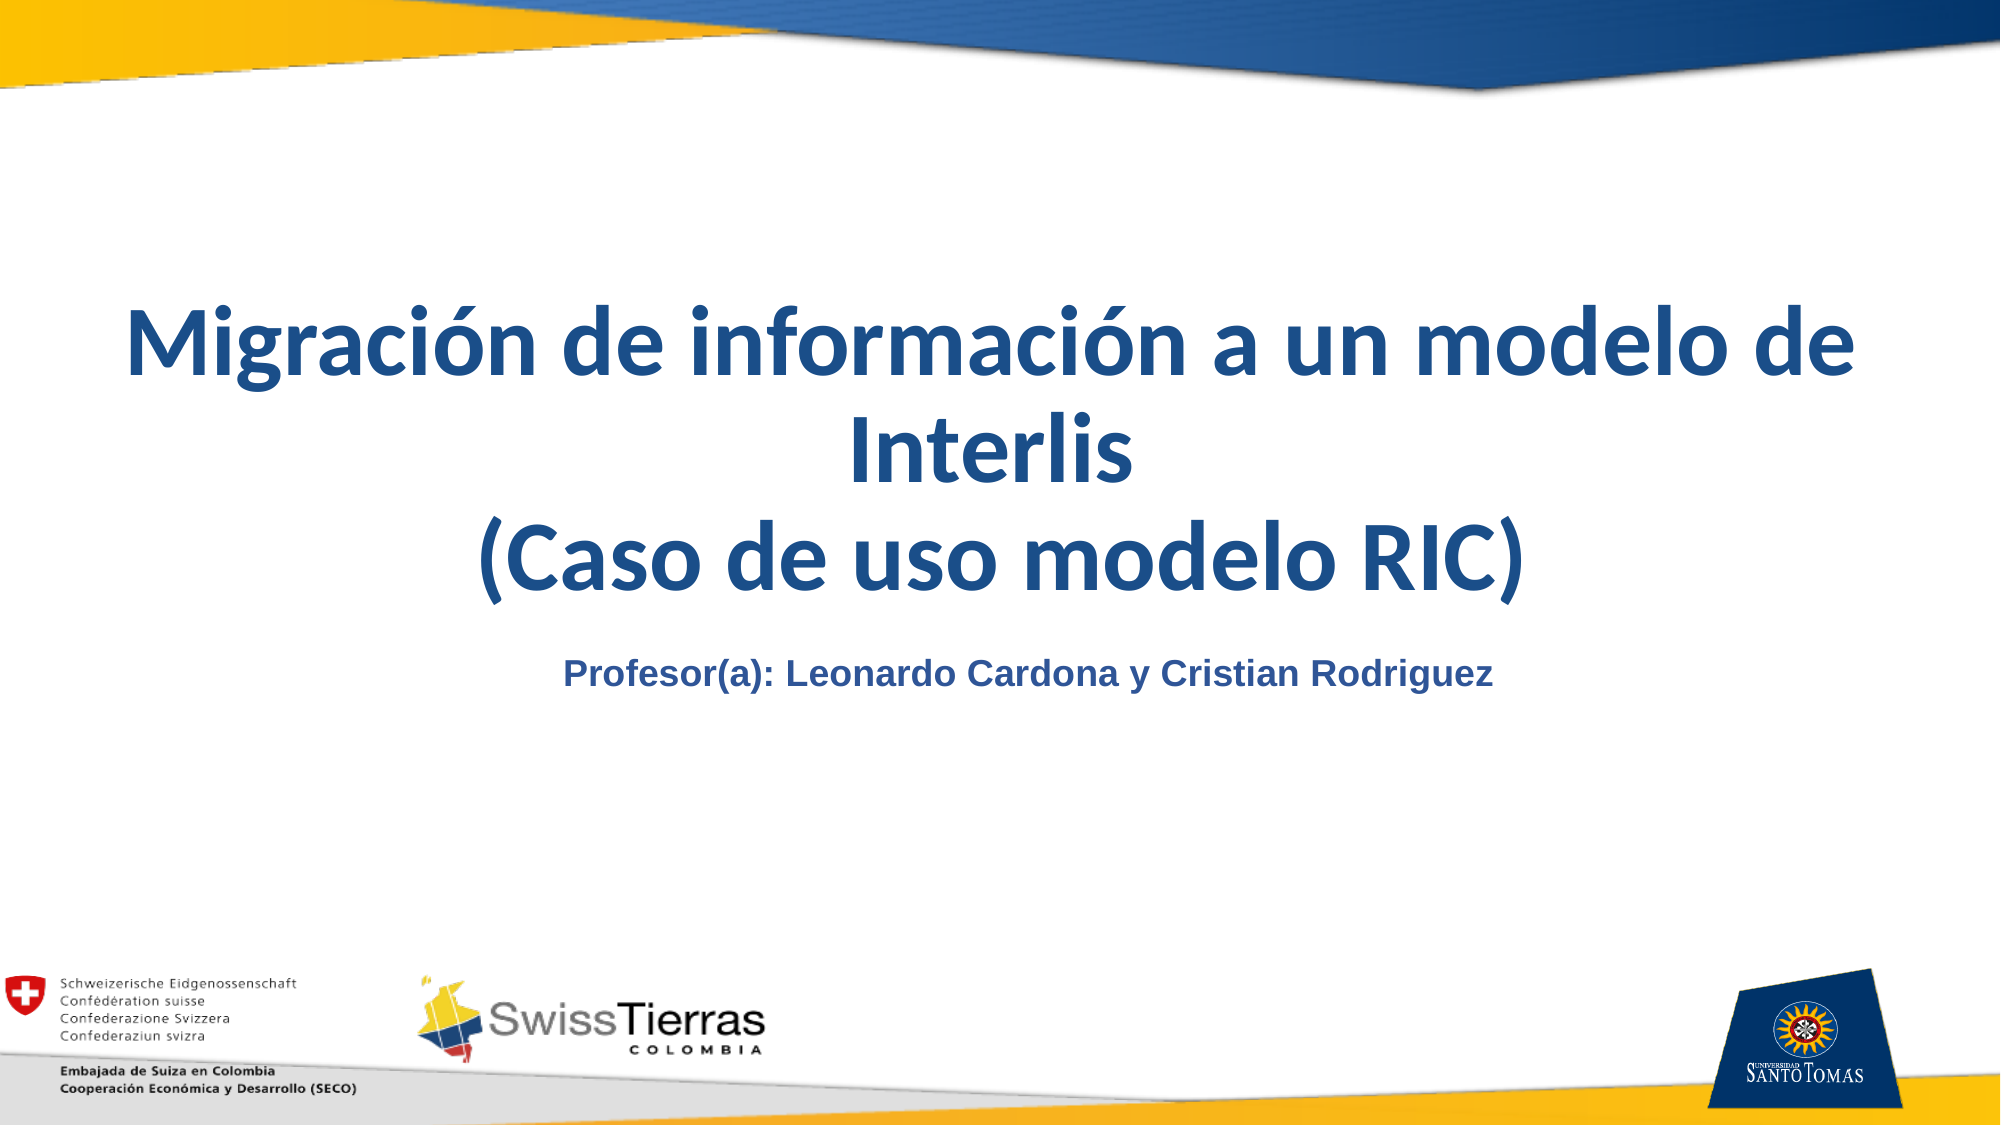

# Migración de información a un modelo de Interlis (Caso de uso modelo RIC)
Profesor(a): Leonardo Cardona y Cristian Rodriguez